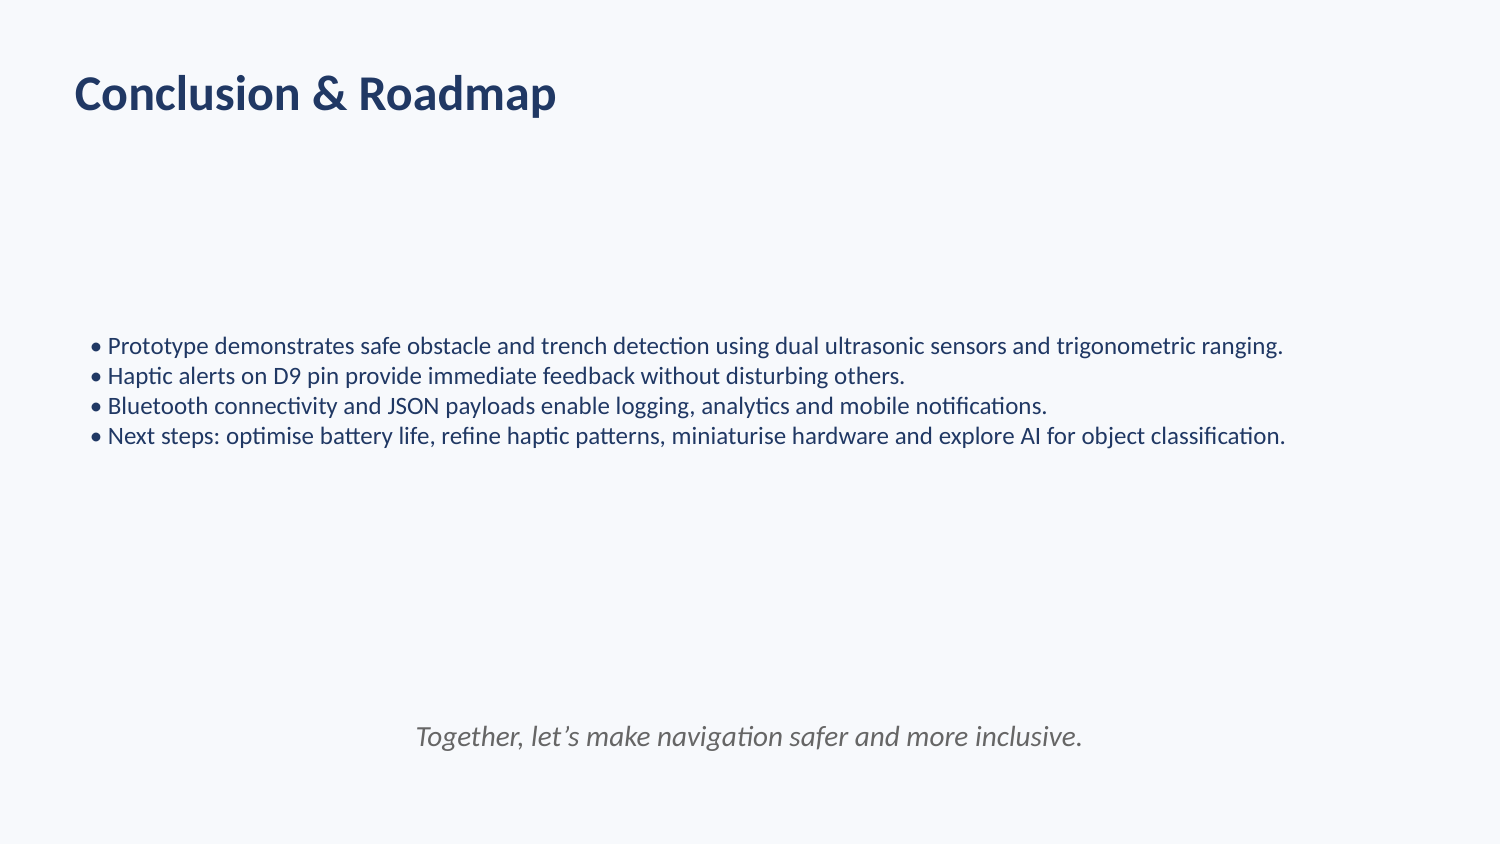

Conclusion & Roadmap
• Prototype demonstrates safe obstacle and trench detection using dual ultrasonic sensors and trigonometric ranging.
• Haptic alerts on D9 pin provide immediate feedback without disturbing others.
• Bluetooth connectivity and JSON payloads enable logging, analytics and mobile notifications.
• Next steps: optimise battery life, refine haptic patterns, miniaturise hardware and explore AI for object classification.

Together, let’s make navigation safer and more inclusive.